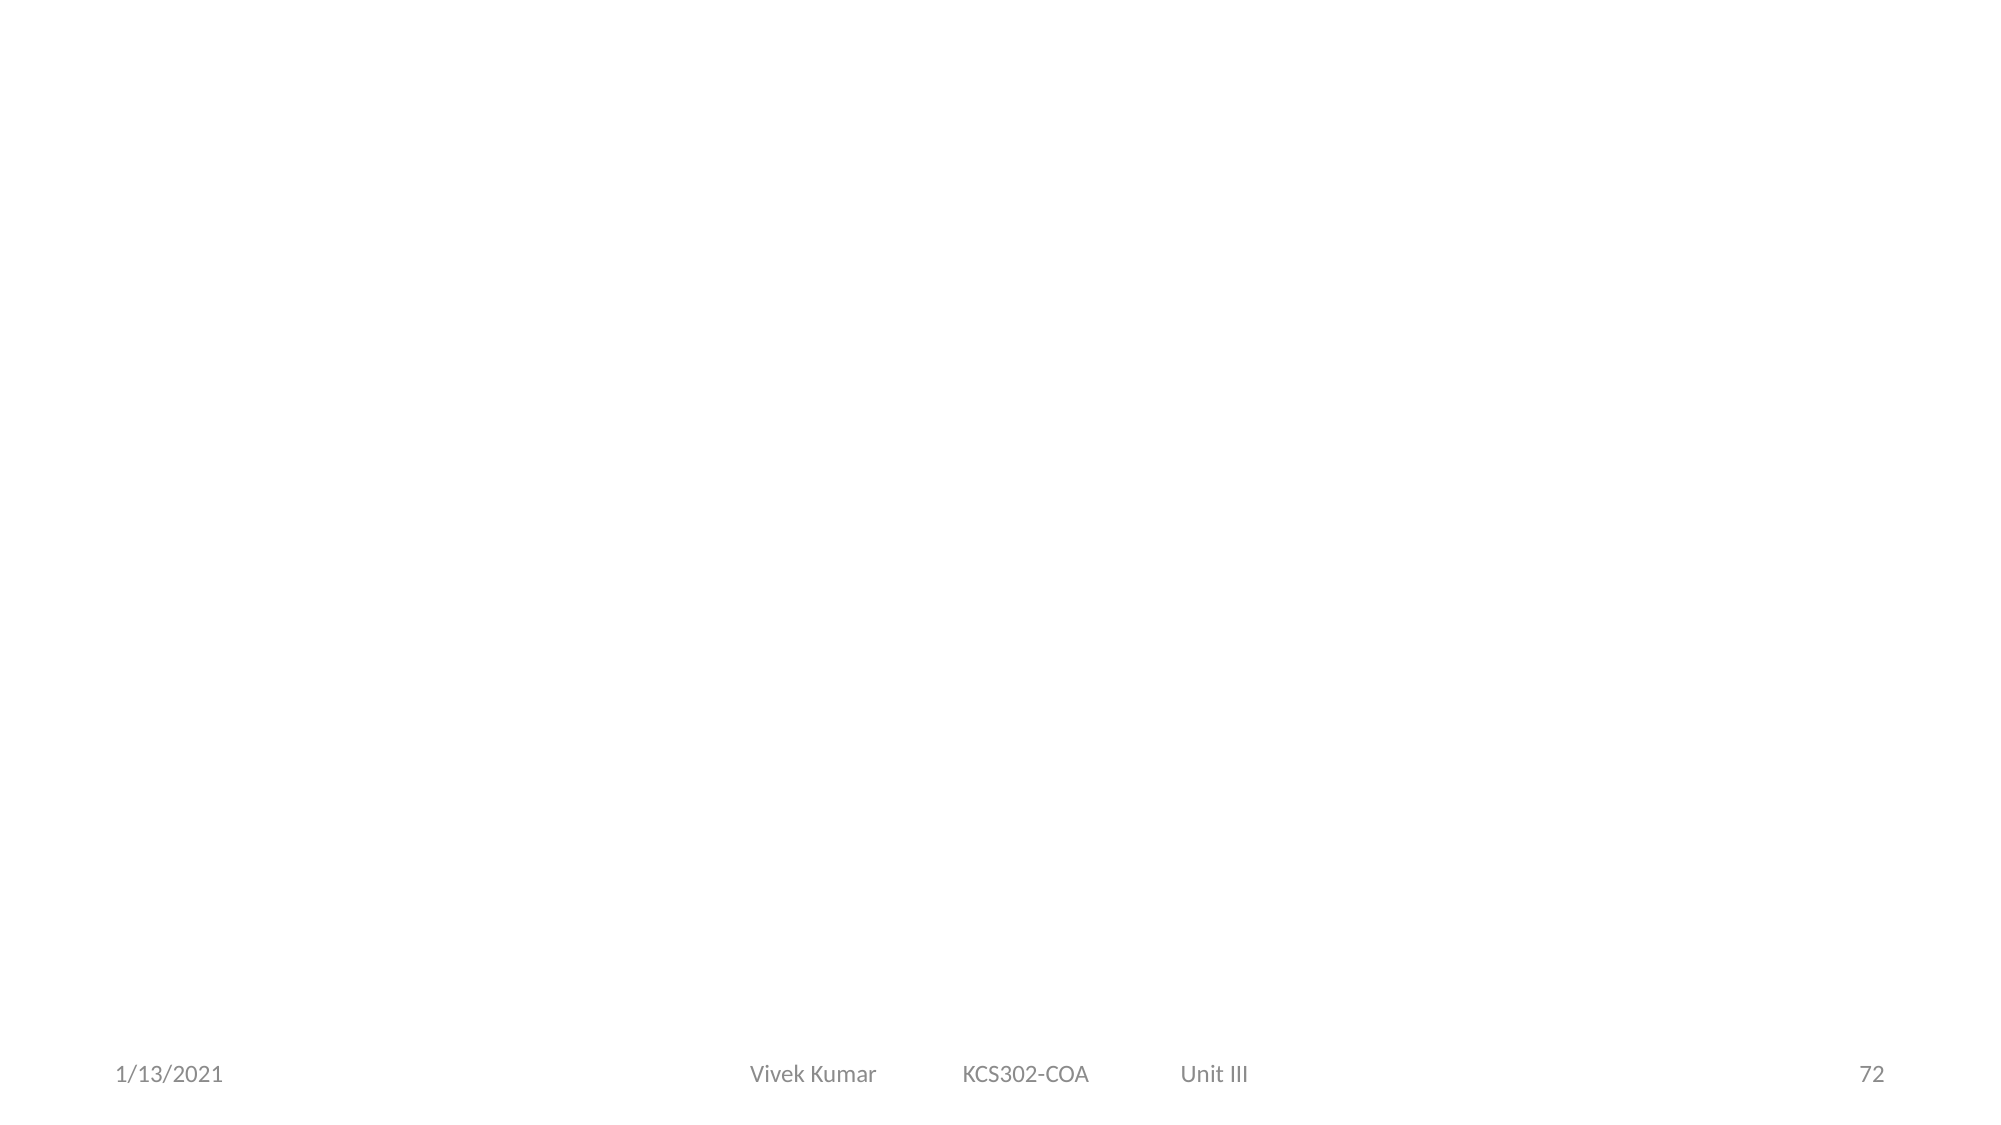

1/13/2021
Vivek Kumar               KCS302-COA                Unit III
72